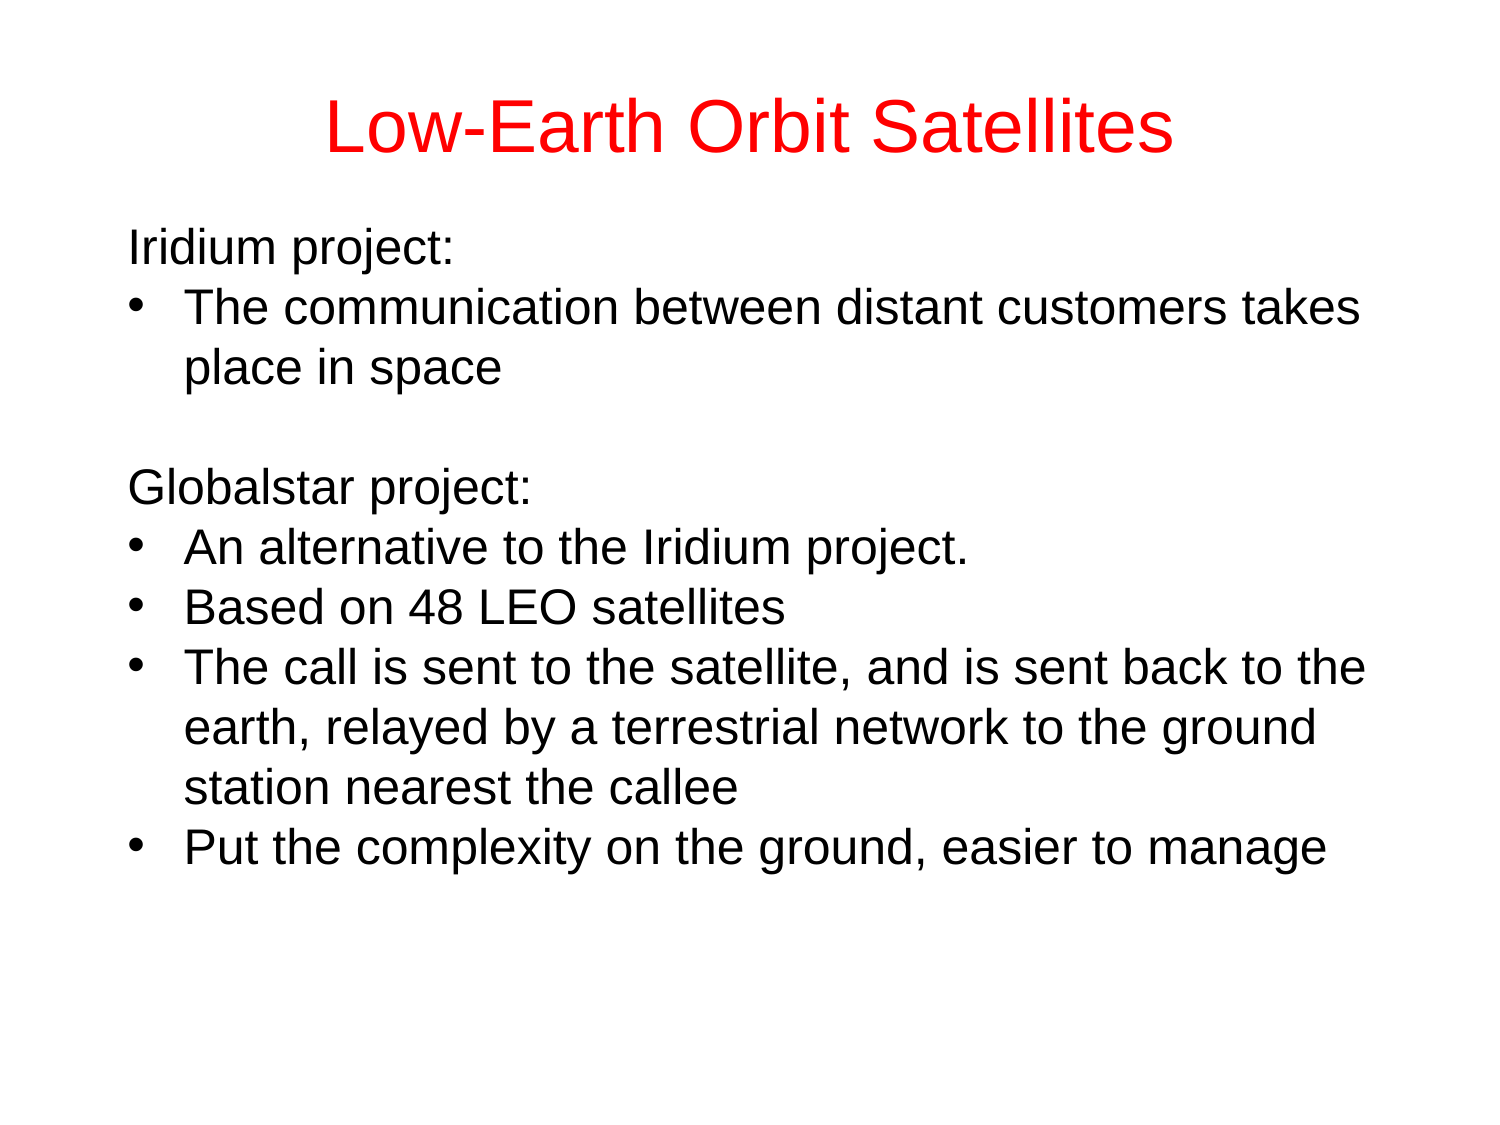

# Low-Earth Orbit Satellites
Iridium project:
The communication between distant customers takes place in space

Globalstar project:
An alternative to the Iridium project.
Based on 48 LEO satellites
The call is sent to the satellite, and is sent back to the earth, relayed by a terrestrial network to the ground station nearest the callee
Put the complexity on the ground, easier to manage